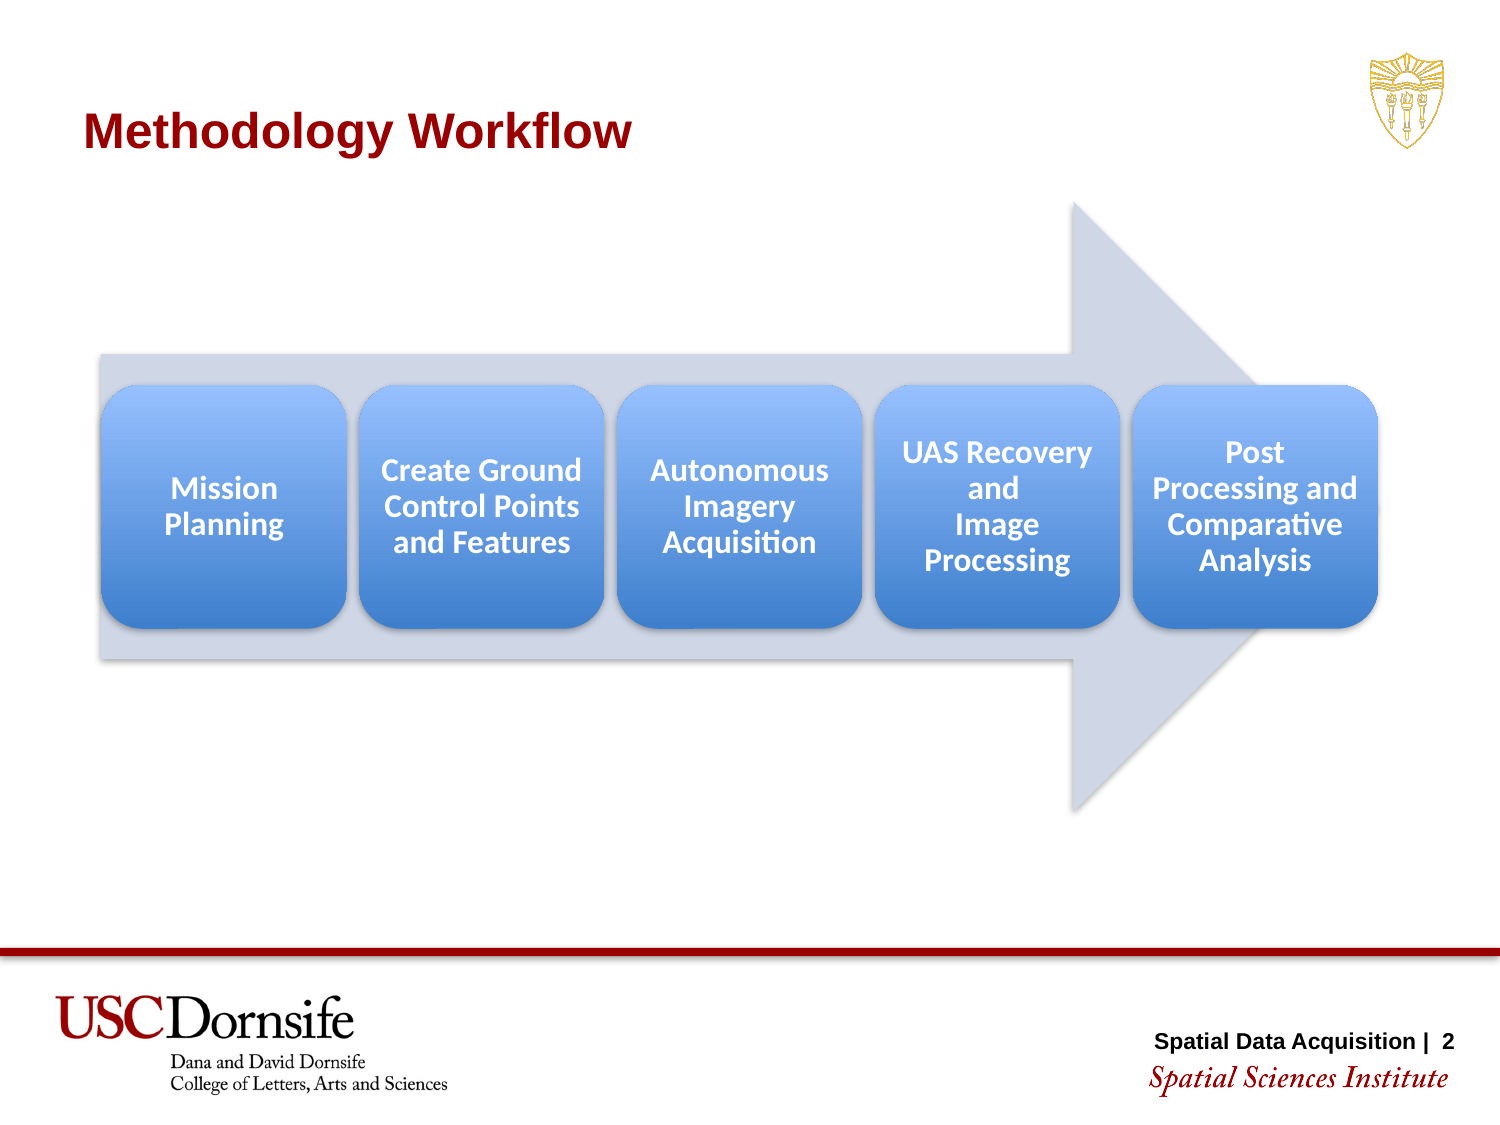

Methodology Workflow

Mission Planning
Create Ground Control Points and Features
Autonomous Imagery Acquisition
UAS Recovery and
Image Processing
Post Processing and Comparative Analysis
Spatial Data Acquisition |  2

SECTION TITLE  |  2